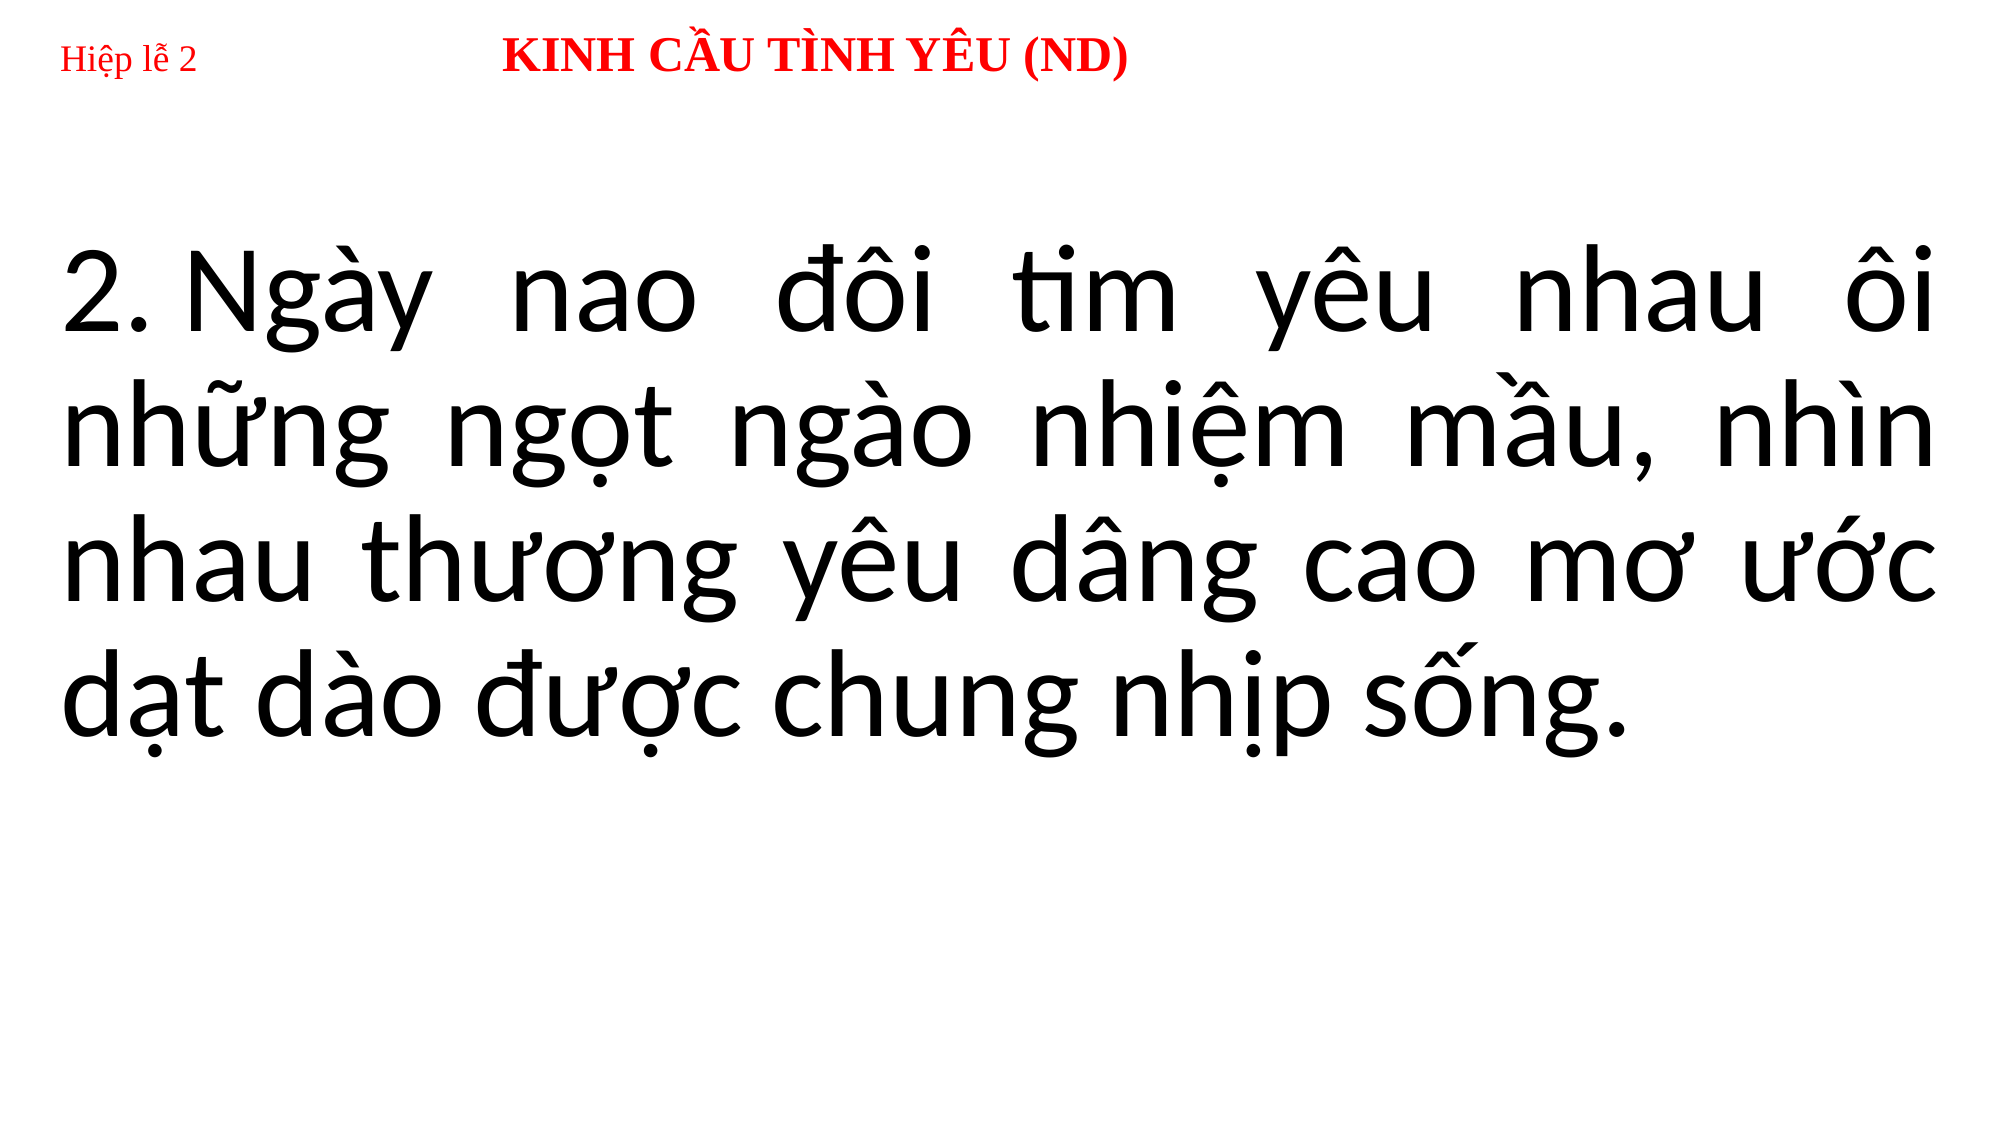

# Hiệp lễ 2                                KINH CẦU TÌNH YÊU (ND)
2. Ngày nao đôi tim yêu nhau ôi những ngọt ngào nhiệm mầu, nhìn nhau thương yêu dâng cao mơ ước dạt dào được chung nhịp sống.